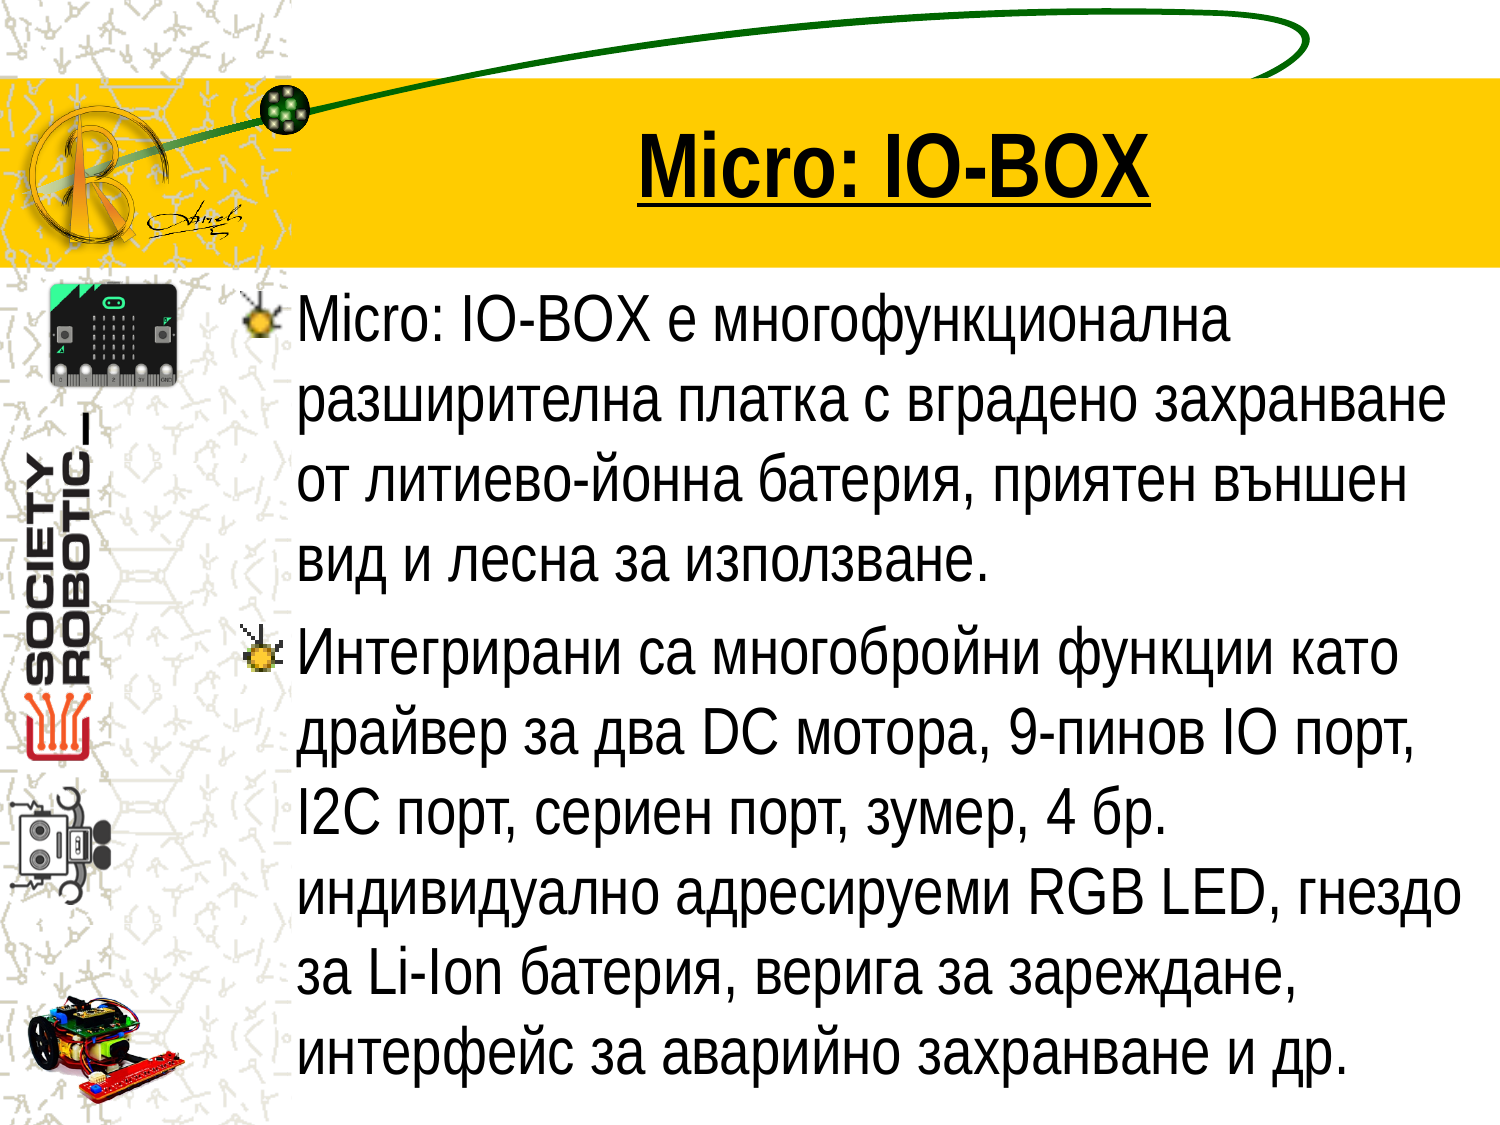

# Micro: IO-BOX
Micro: IO-BOX е многофункционална разширителна платка с вградено захранване от литиево-йонна батерия, приятен външен вид и лесна за използване.
Интегрирани са многобройни функции като драйвер за два DC мотора, 9-пинов IO порт, I2C порт, сериен порт, зумер, 4 бр. индивидуално адресируеми RGB LED, гнездо  за Li-Ion батерия, верига за зареждане, интерфейс за аварийно захранване и др.